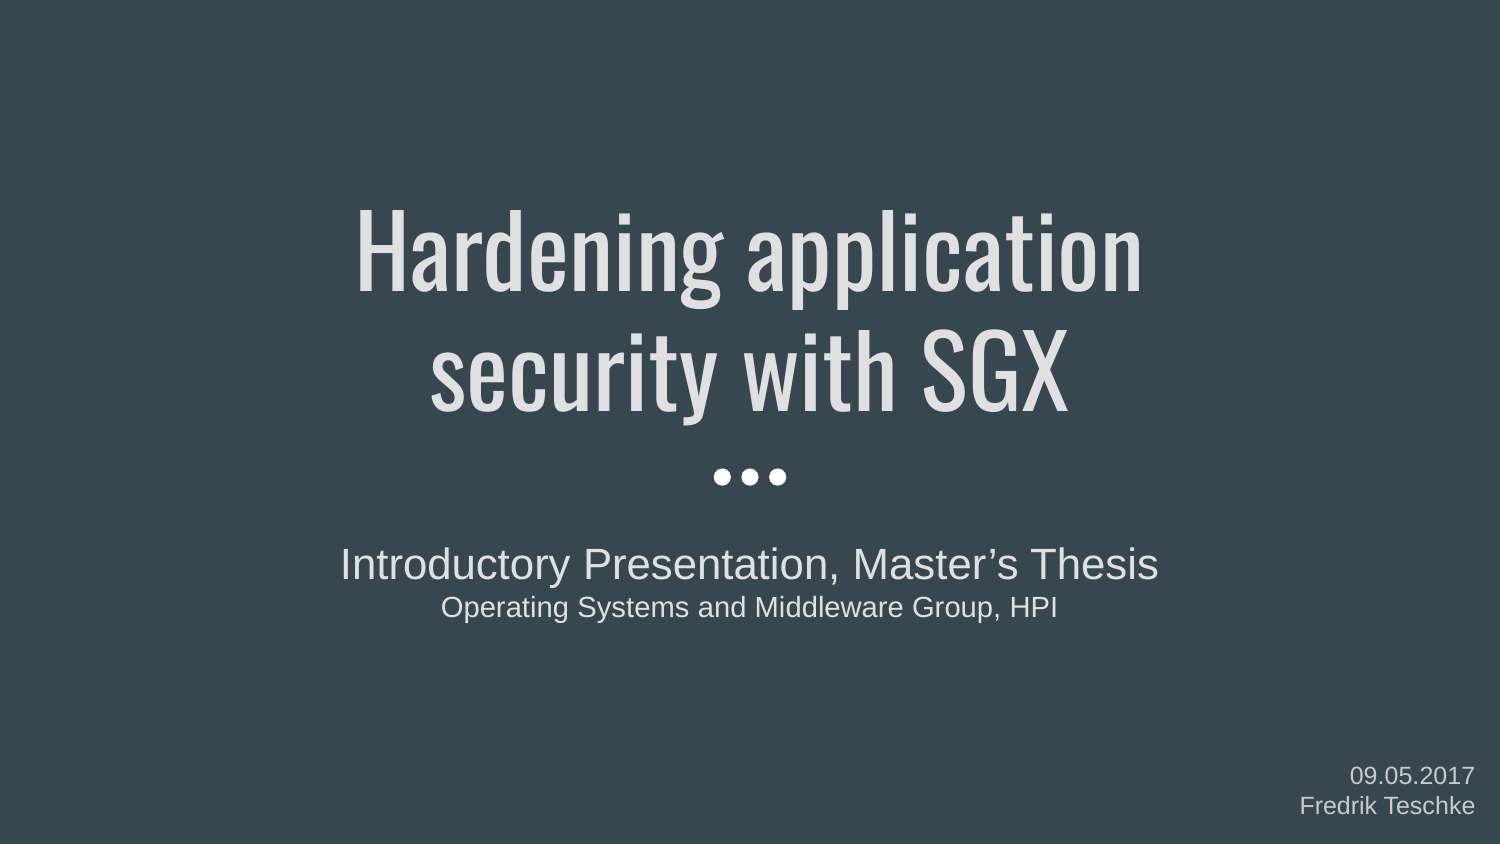

# Hardening application security with SGX
Introductory Presentation, Master’s Thesis
Operating Systems and Middleware Group, HPI
09.05.2017
Fredrik Teschke